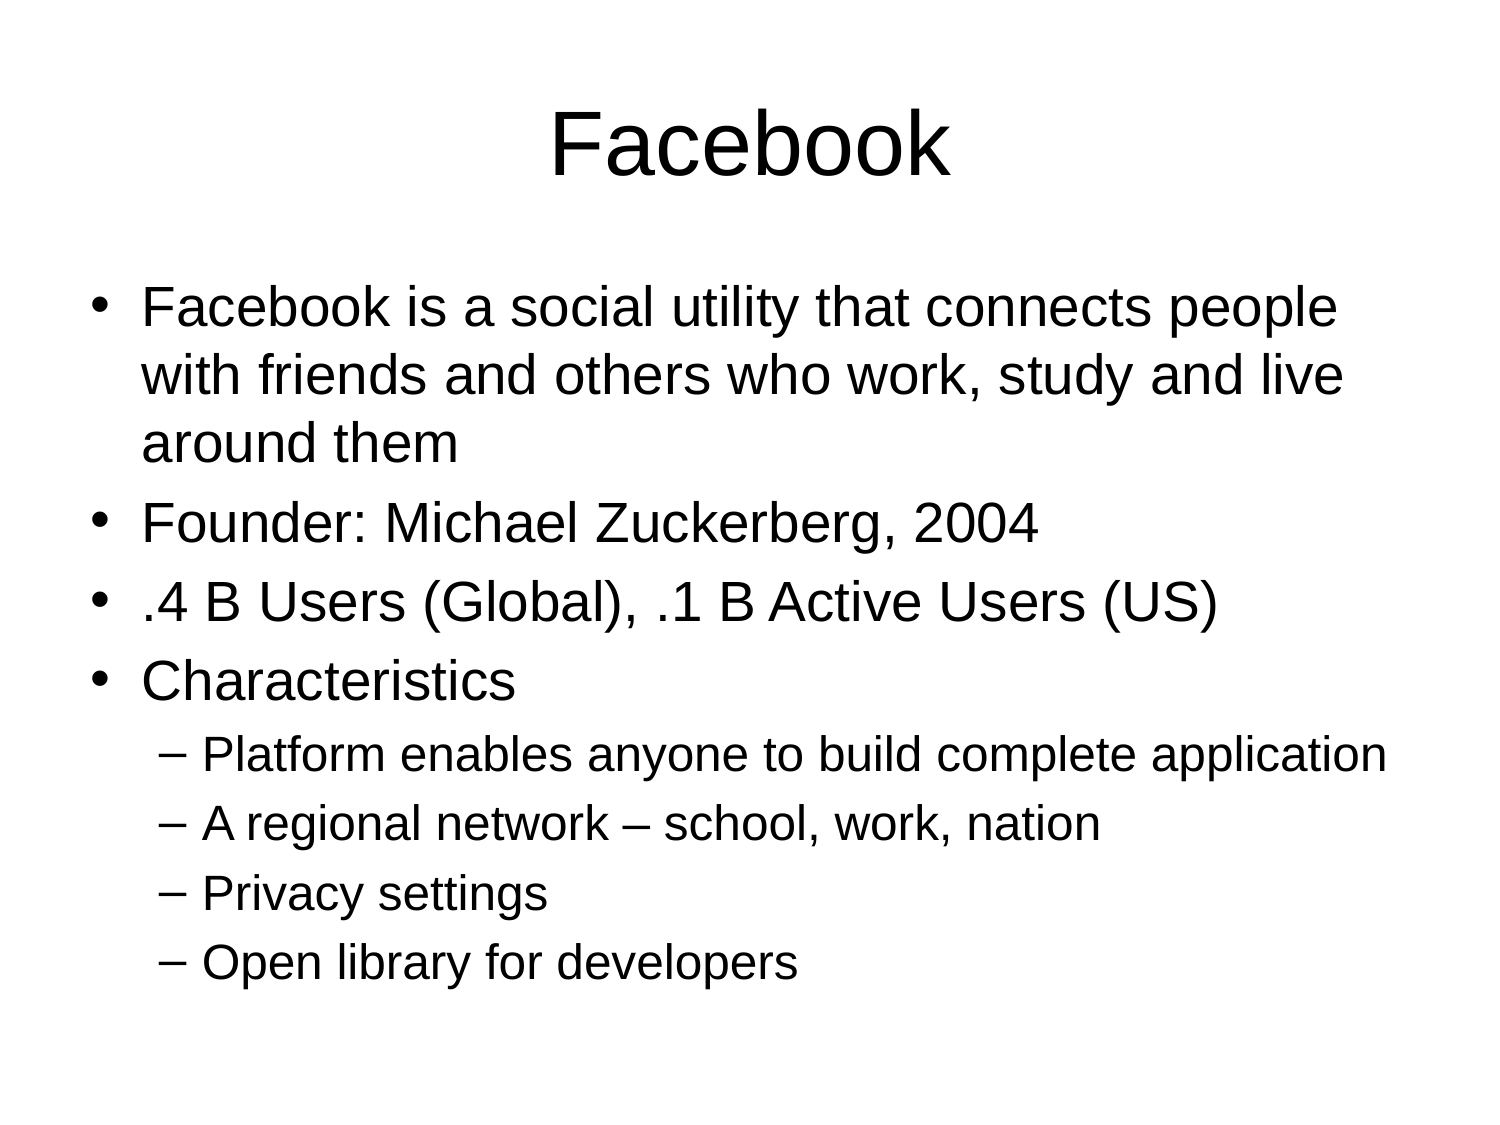

# Facebook
Facebook is a social utility that connects people with friends and others who work, study and live around them
Founder: Michael Zuckerberg, 2004
.4 B Users (Global), .1 B Active Users (US)
Characteristics
Platform enables anyone to build complete application
A regional network – school, work, nation
Privacy settings
Open library for developers